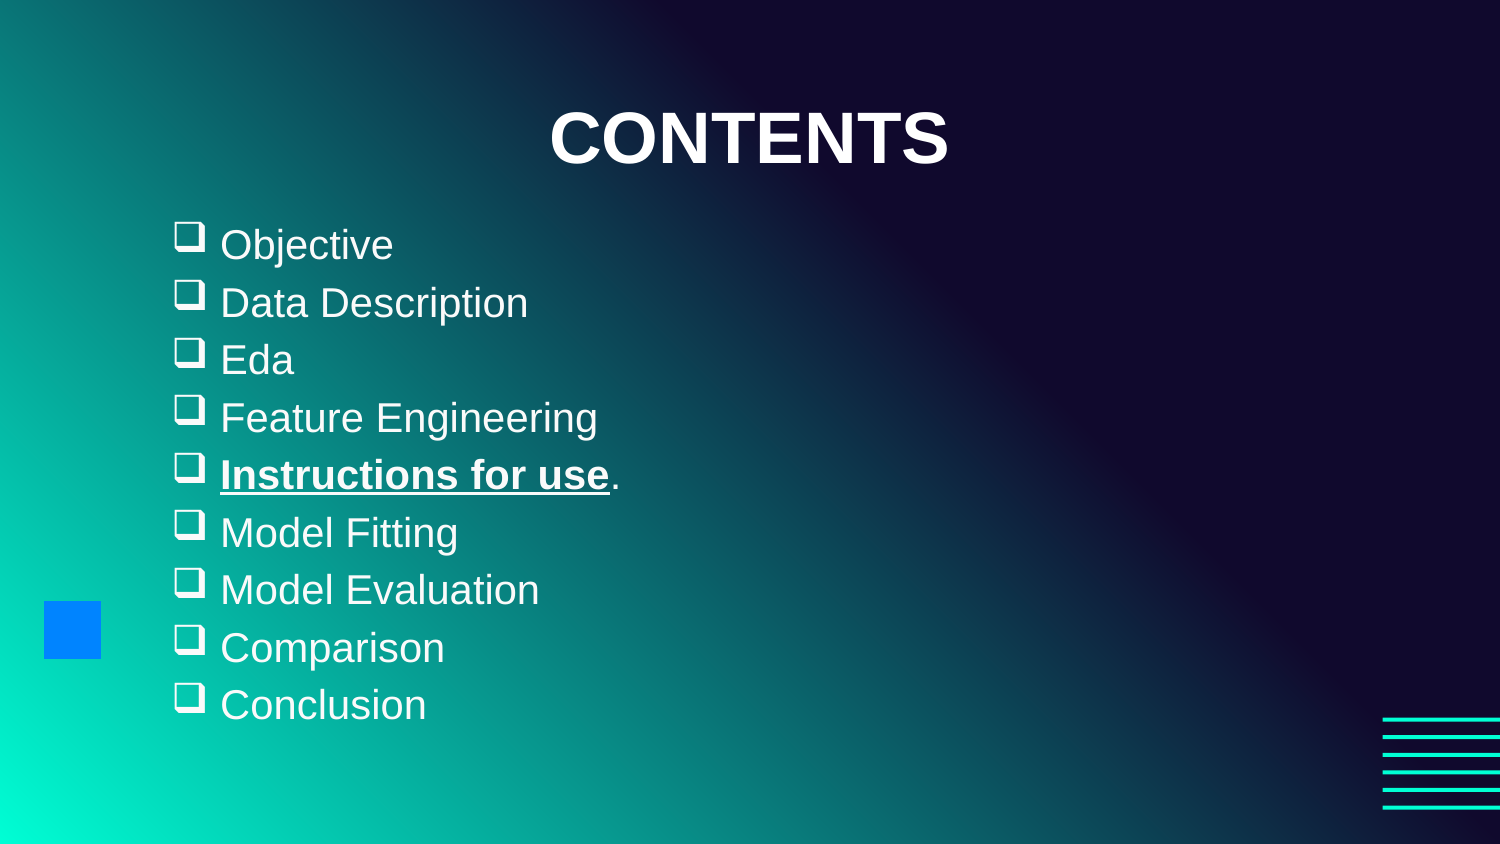

# CONTENTS
Objective
Data Description
Eda
Feature Engineering
Instructions for use.
Model Fitting
Model Evaluation
Comparison
Conclusion